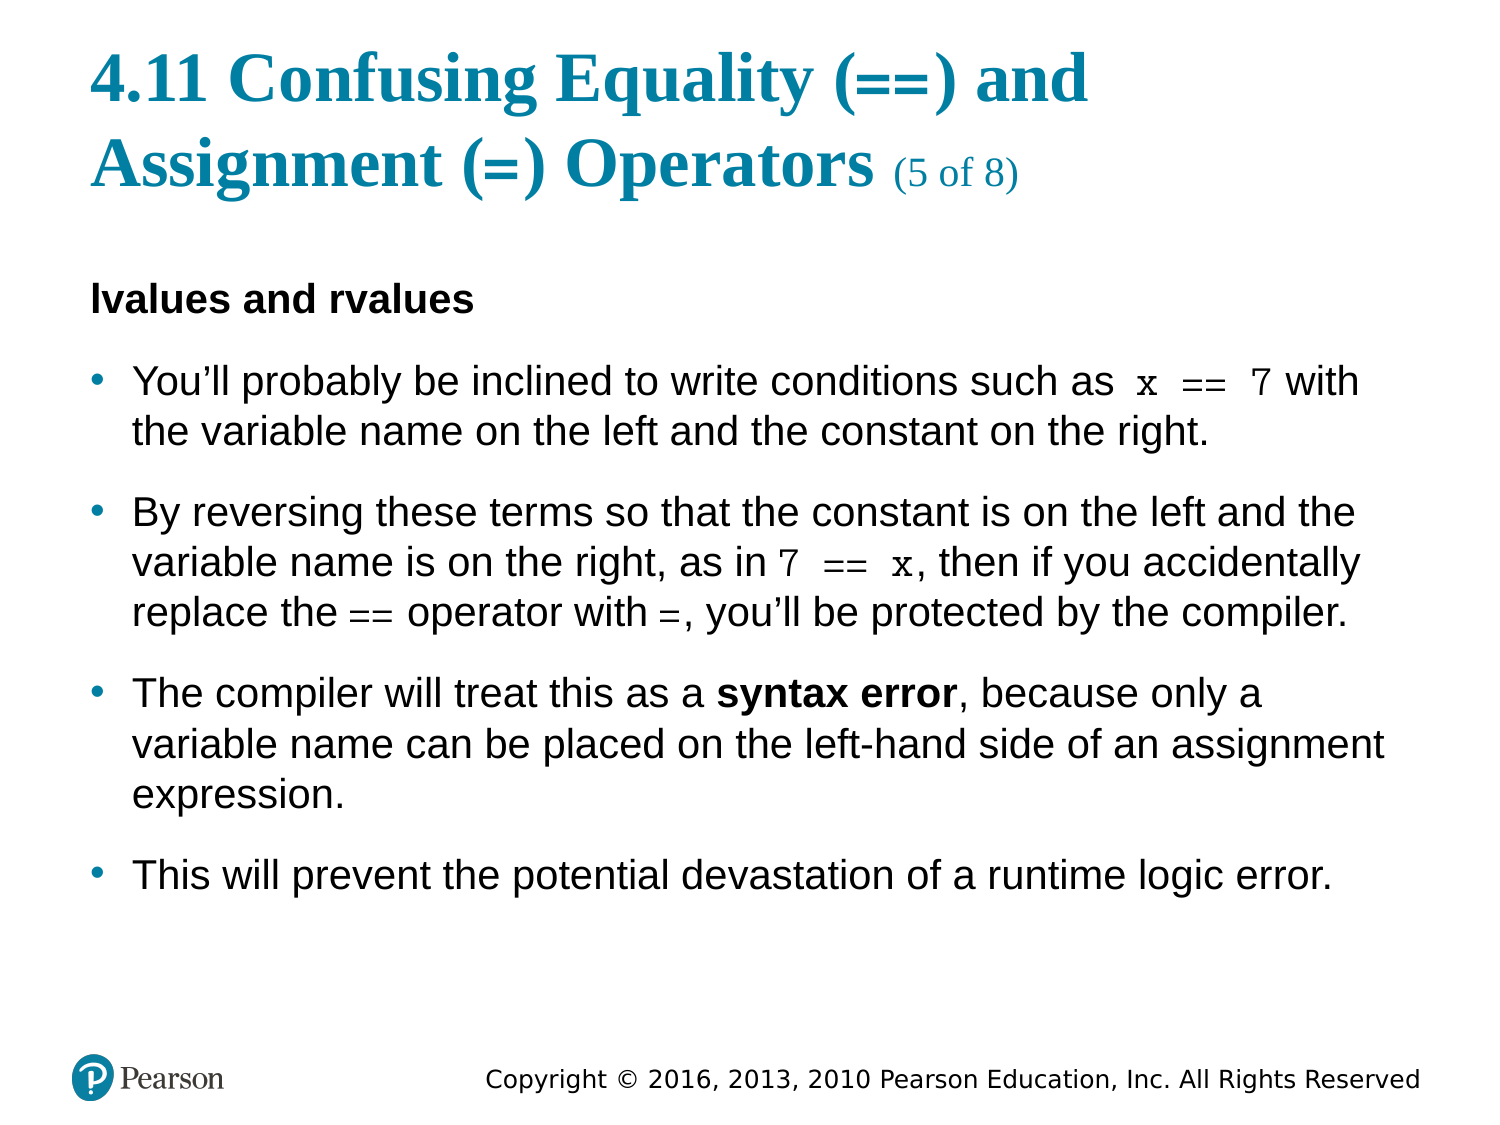

# 4.11 Confusing Equality (==) and Assignment (=) Operators (5 of 8)
lvalues and rvalues
You’ll probably be inclined to write conditions such as x == 7 with the variable name on the left and the constant on the right.
By reversing these terms so that the constant is on the left and the variable name is on the right, as in 7 == x, then if you accidentally replace the == operator with =, you’ll be protected by the compiler.
The compiler will treat this as a syntax error, because only a variable name can be placed on the left-hand side of an assignment expression.
This will prevent the potential devastation of a runtime logic error.